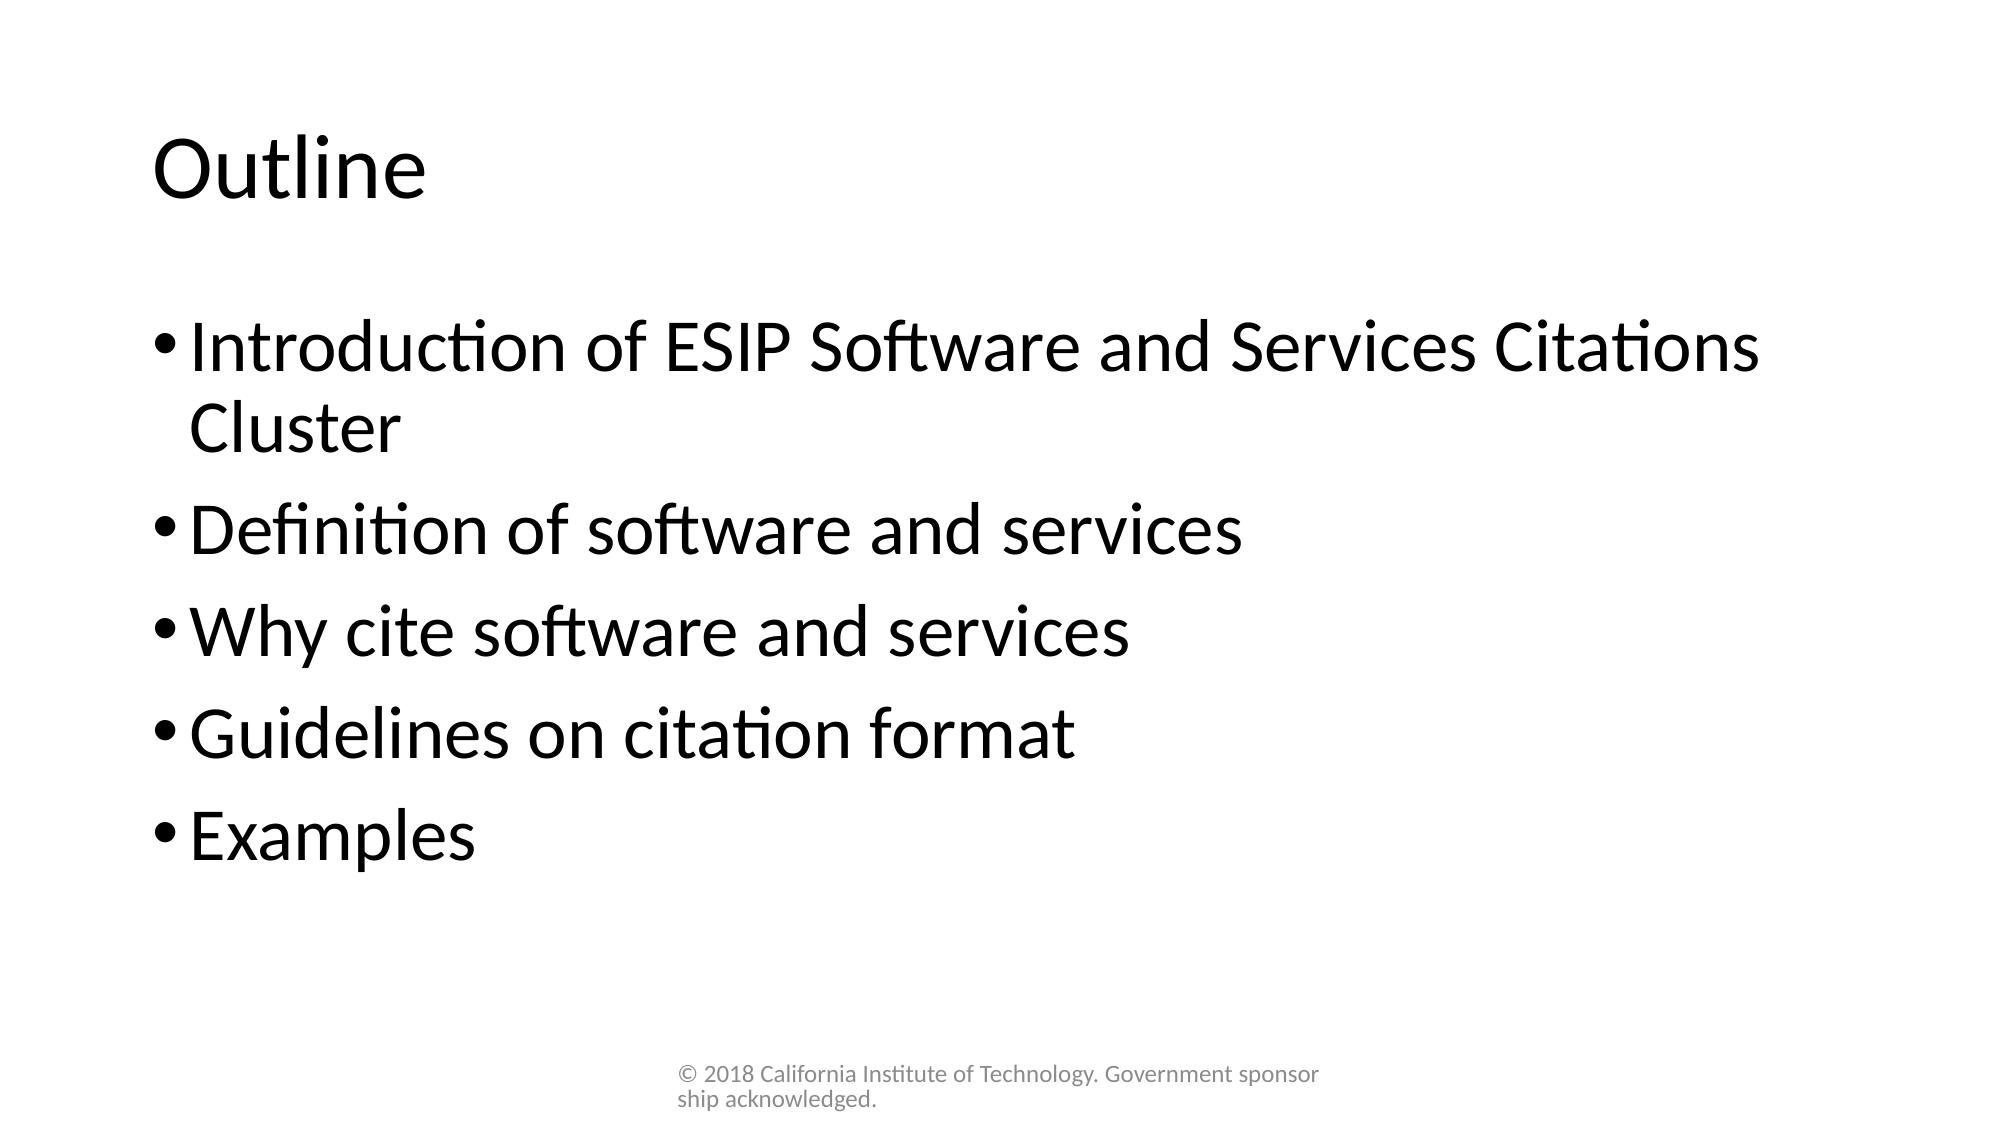

# Outline
Introduction of ESIP Software and Services Citations Cluster
Definition of software and services
Why cite software and services
Guidelines on citation format
Examples

© 2018 California Institute of Technology. Government sponsorship acknowledged.